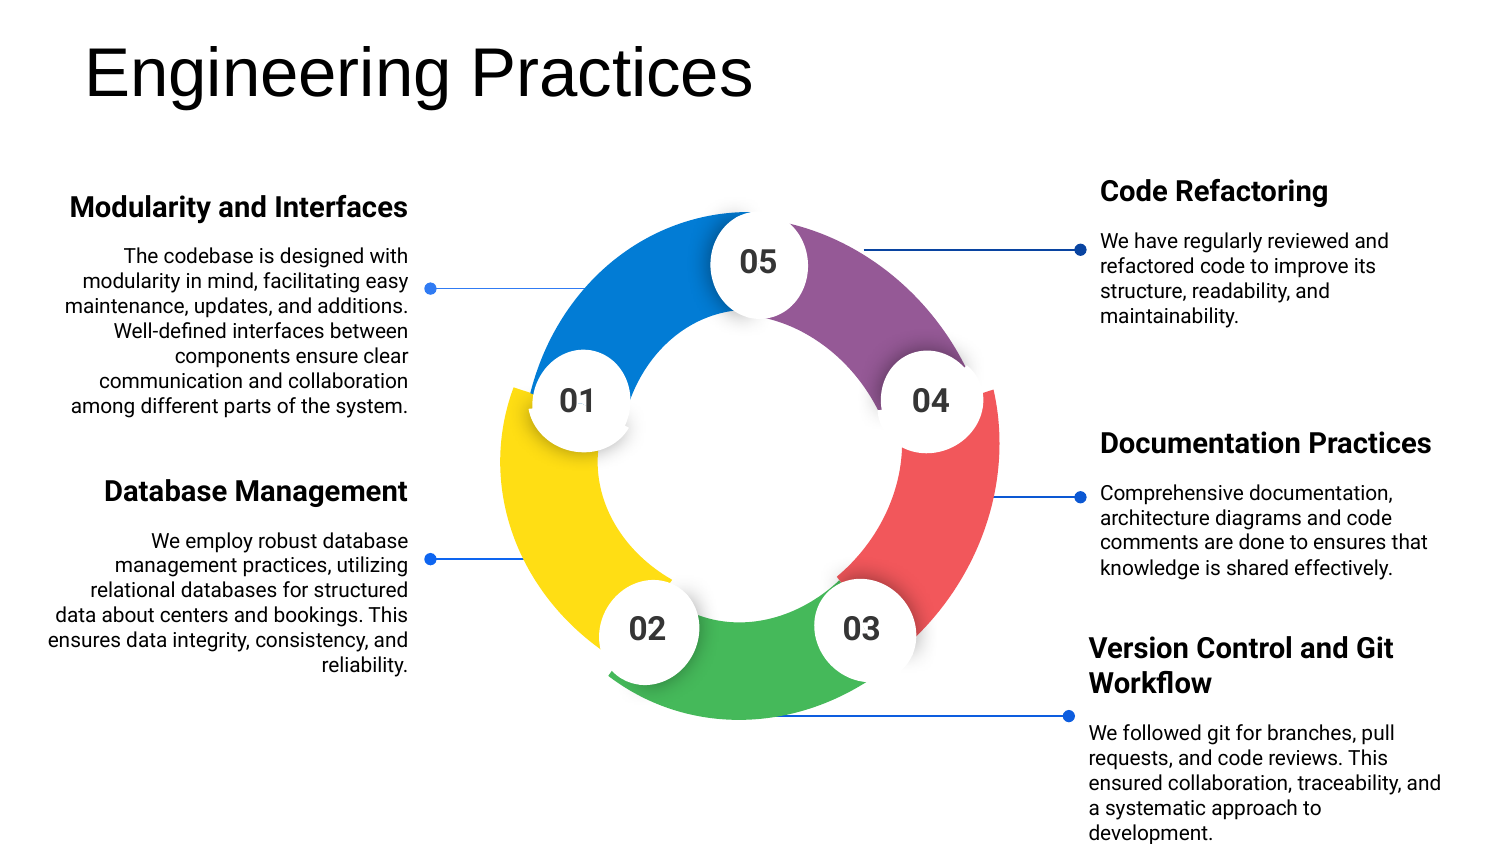

# Engineering Practices

05

01
04

02
03
Code Refactoring

We have regularly reviewed and refactored code to improve its structure, readability, and maintainability.
Modularity and Interfaces

 The codebase is designed with modularity in mind, facilitating easy maintenance, updates, and additions. Well-defined interfaces between components ensure clear communication and collaboration among different parts of the system.
Documentation Practices

Comprehensive documentation, architecture diagrams and code comments are done to ensures that knowledge is shared effectively.
Database Management

We employ robust database management practices, utilizing relational databases for structured data about centers and bookings. This ensures data integrity, consistency, and reliability.
Version Control and Git Workflow

We followed git for branches, pull requests, and code reviews. This ensured collaboration, traceability, and a systematic approach to development.